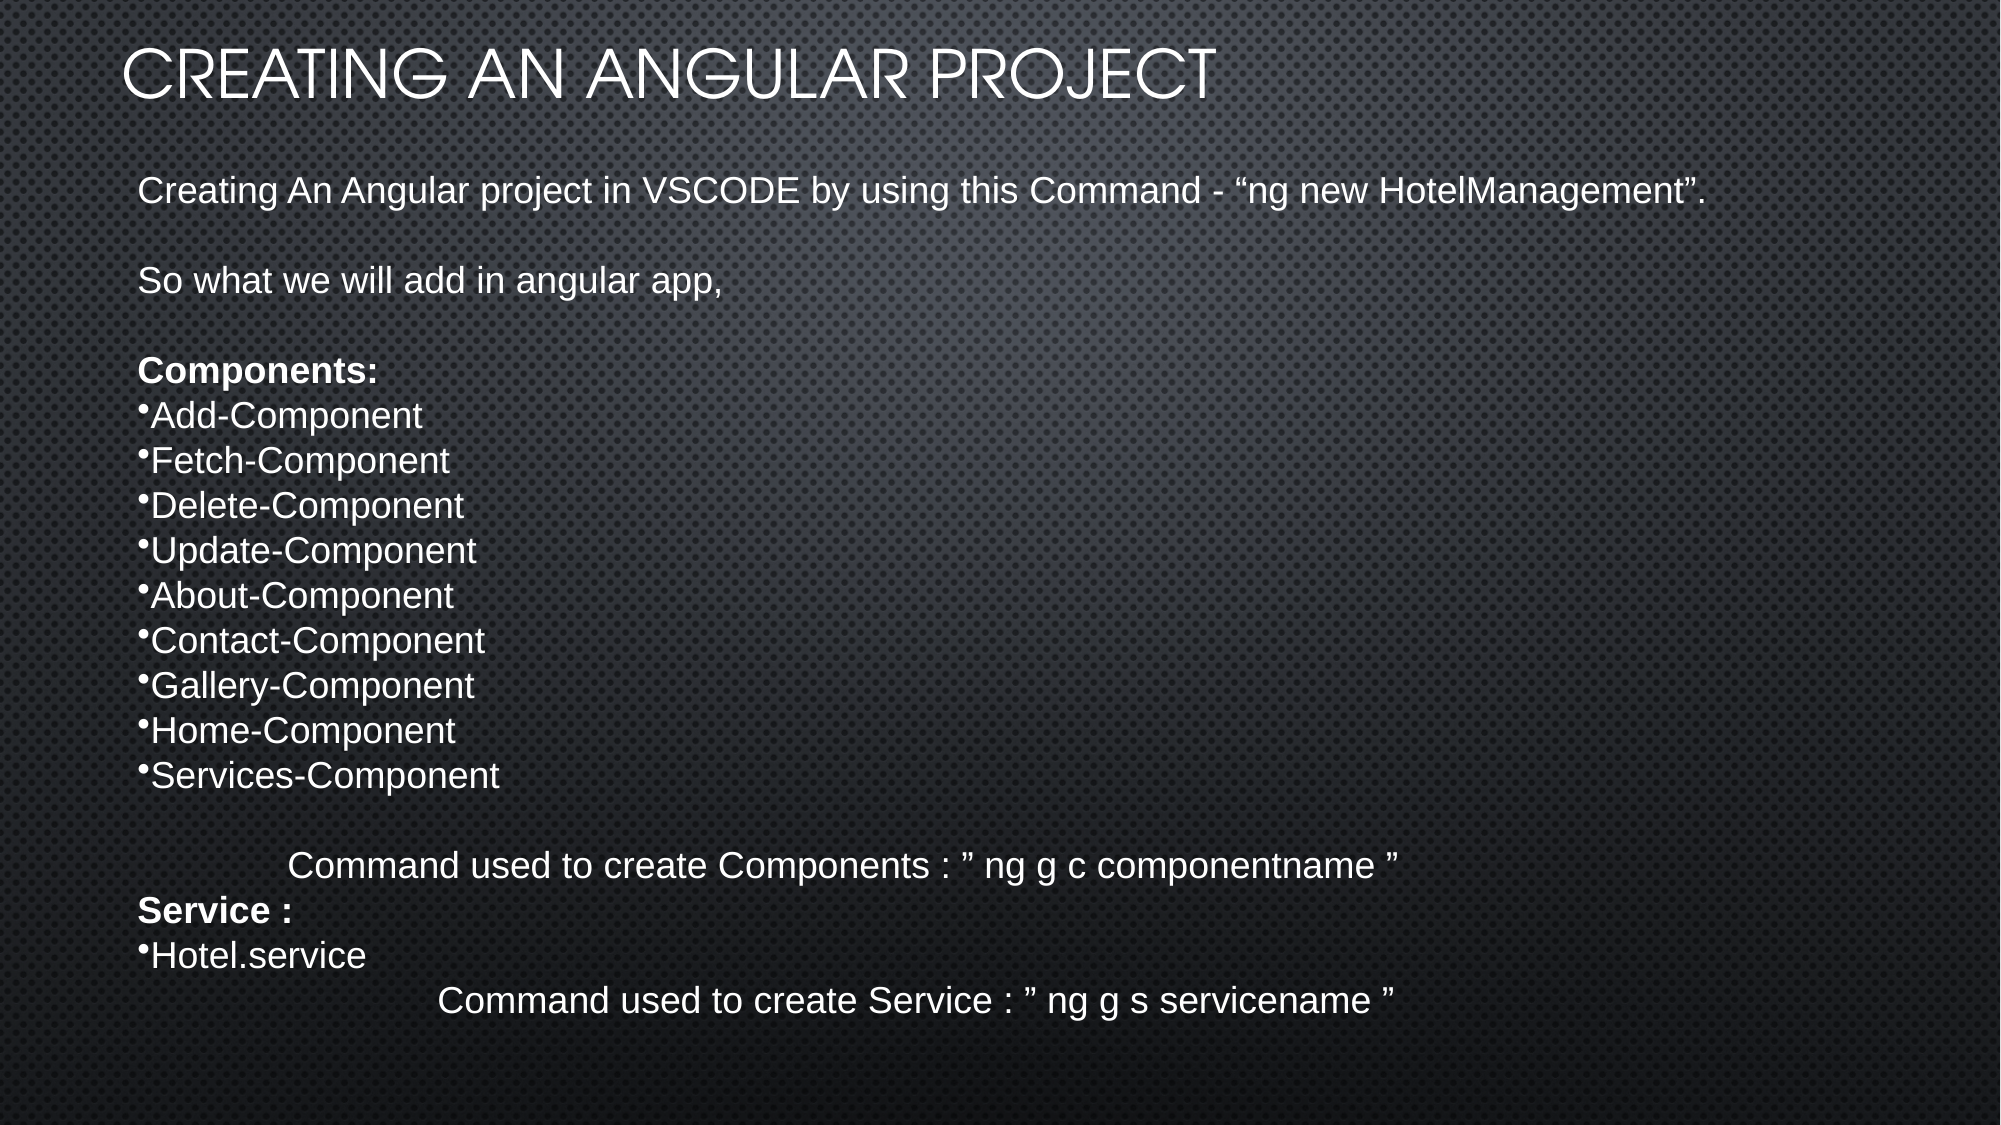

# Creating an Angular Project
Creating An Angular project in VSCODE by using this Command - “ng new HotelManagement”.

So what we will add in angular app,

Components:
Add-Component
Fetch-Component
Delete-Component
Update-Component
About-Component
Contact-Component
Gallery-Component
Home-Component
Services-Component

	Command used to create Components : ” ng g c componentname ”
Service :
Hotel.service
		Command used to create Service : ” ng g s servicename ”